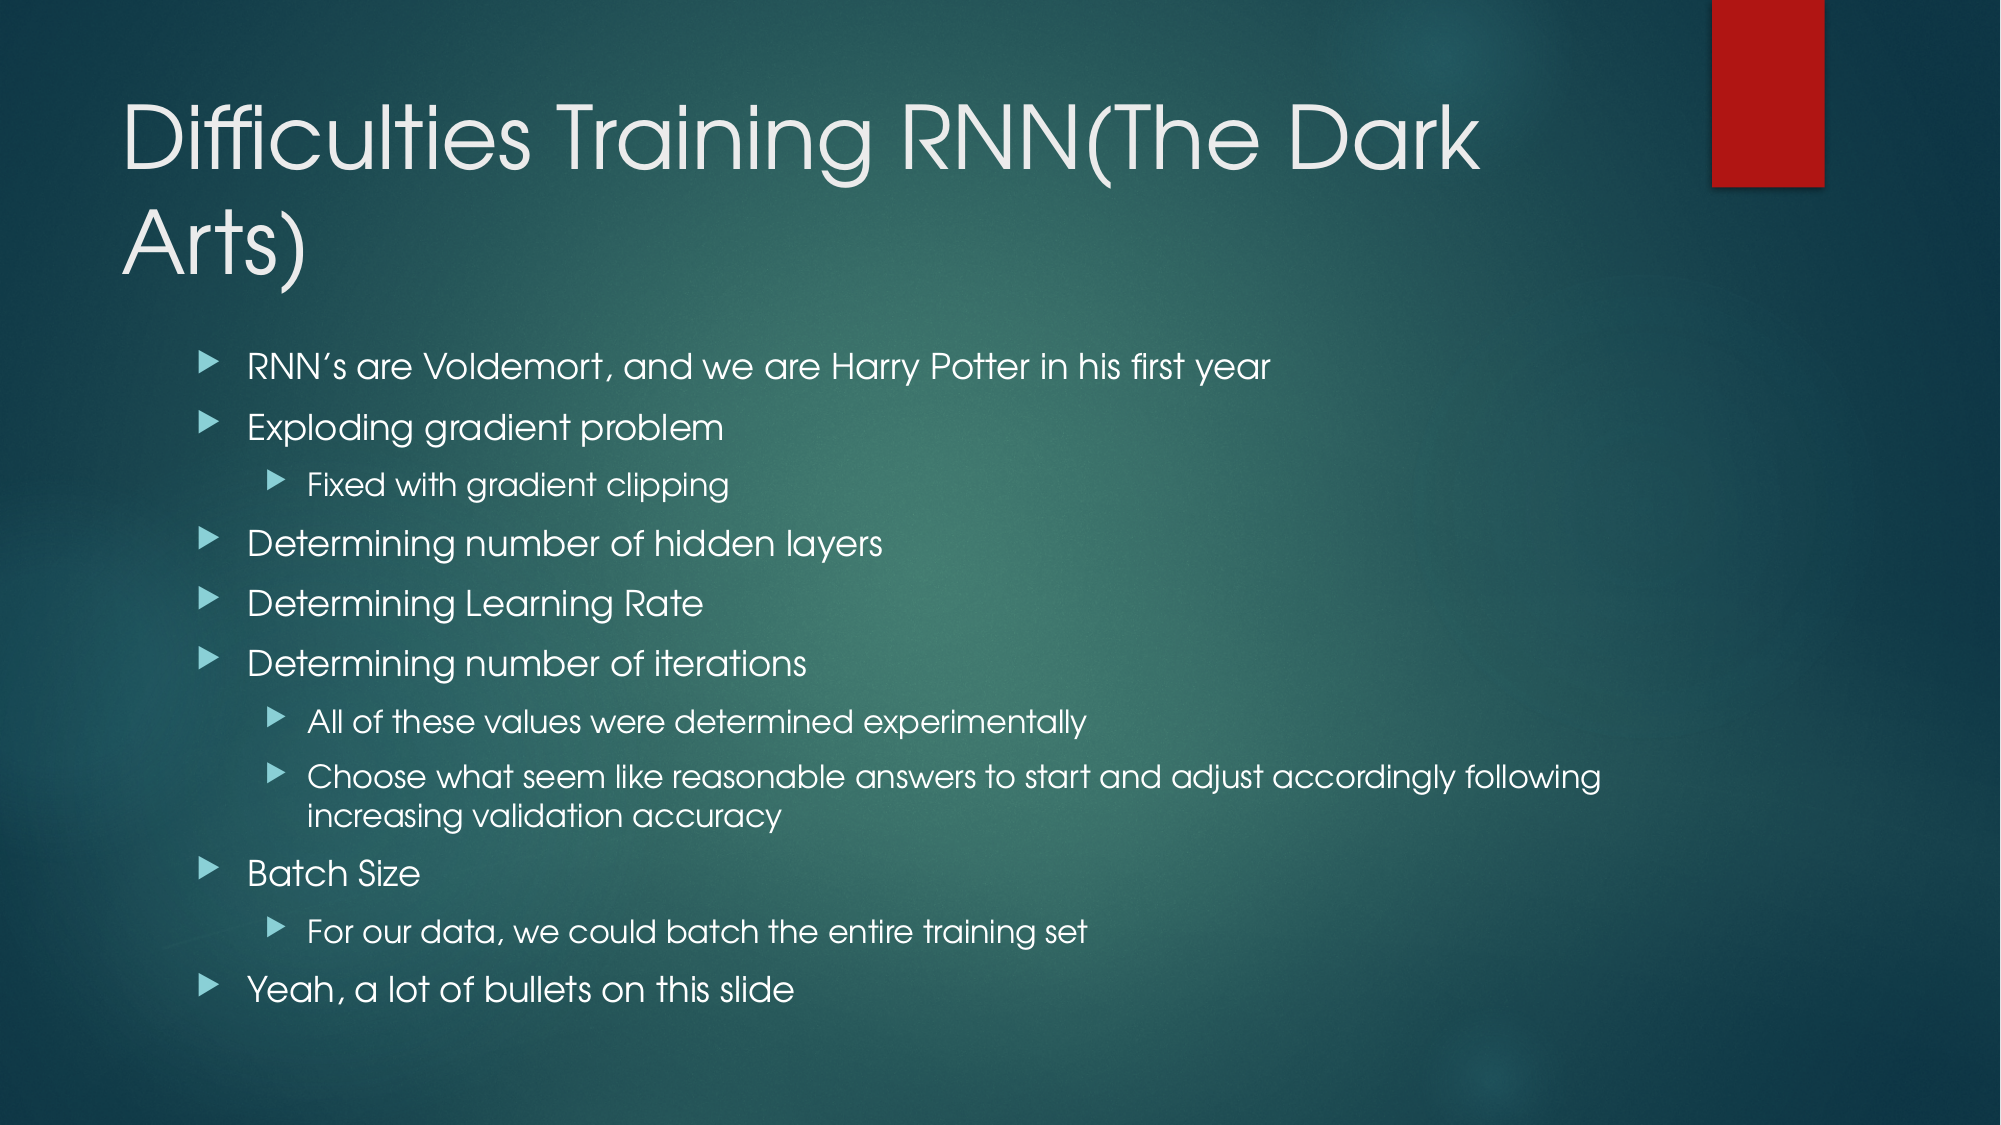

# Difficulties Training RNN(The Dark Arts)
RNN’s are Voldemort, and we are Harry Potter in his first year
Exploding gradient problem
Fixed with gradient clipping
Determining number of hidden layers
Determining Learning Rate
Determining number of iterations
All of these values were determined experimentally
Choose what seem like reasonable answers to start and adjust accordingly following increasing validation accuracy
Batch Size
For our data, we could batch the entire training set
Yeah, a lot of bullets on this slide